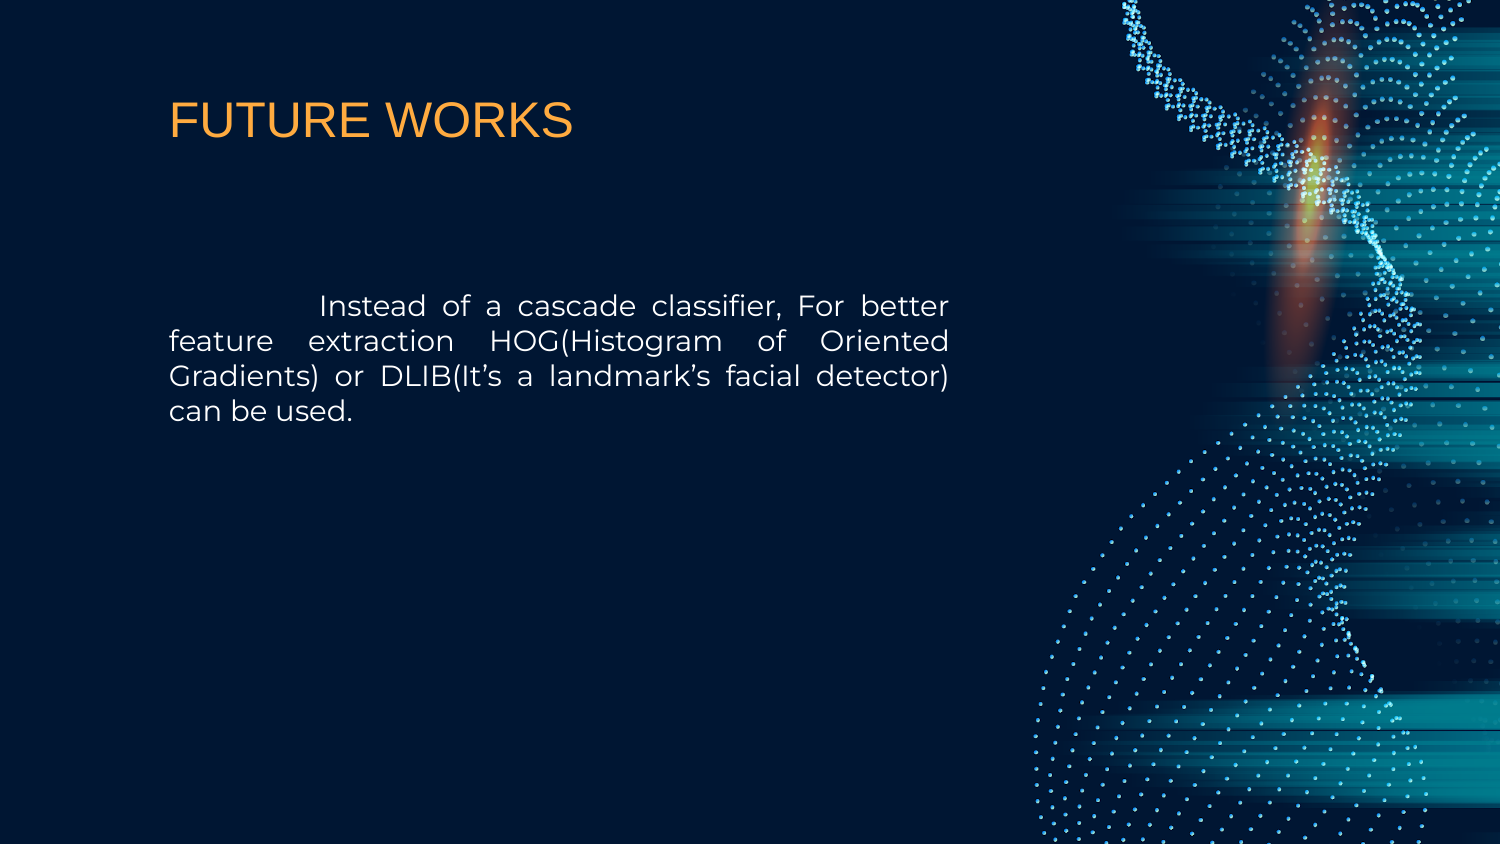

# FUTURE WORKS
	Instead of a cascade classifier, For better feature extraction HOG(Histogram of Oriented Gradients) or DLIB(It’s a landmark’s facial detector) can be used.